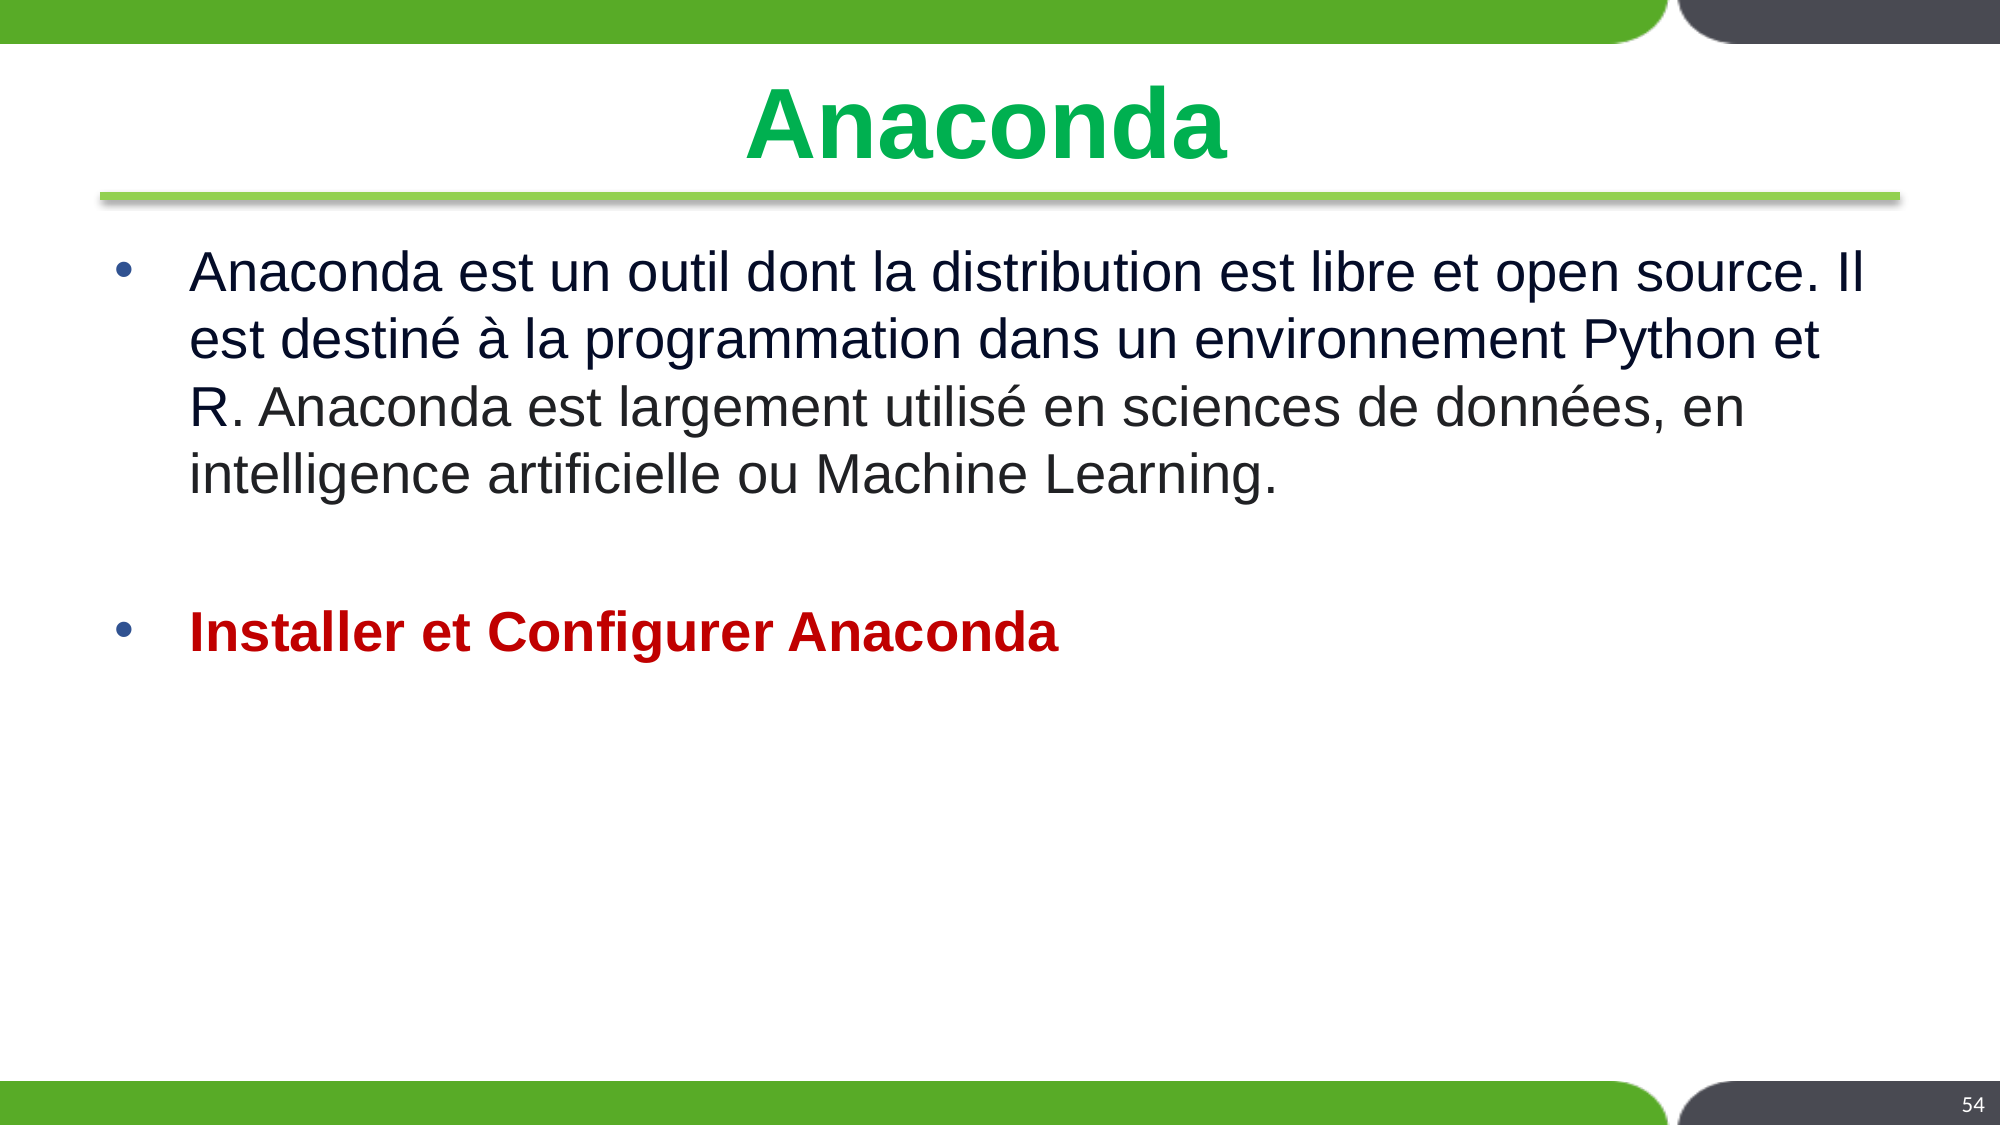

# Anaconda
Anaconda est un outil dont la distribution est libre et open source. Il est destiné à la programmation dans un environnement Python et R. Anaconda est largement utilisé en sciences de données, en intelligence artificielle ou Machine Learning.

Installer et Configurer Anaconda
54